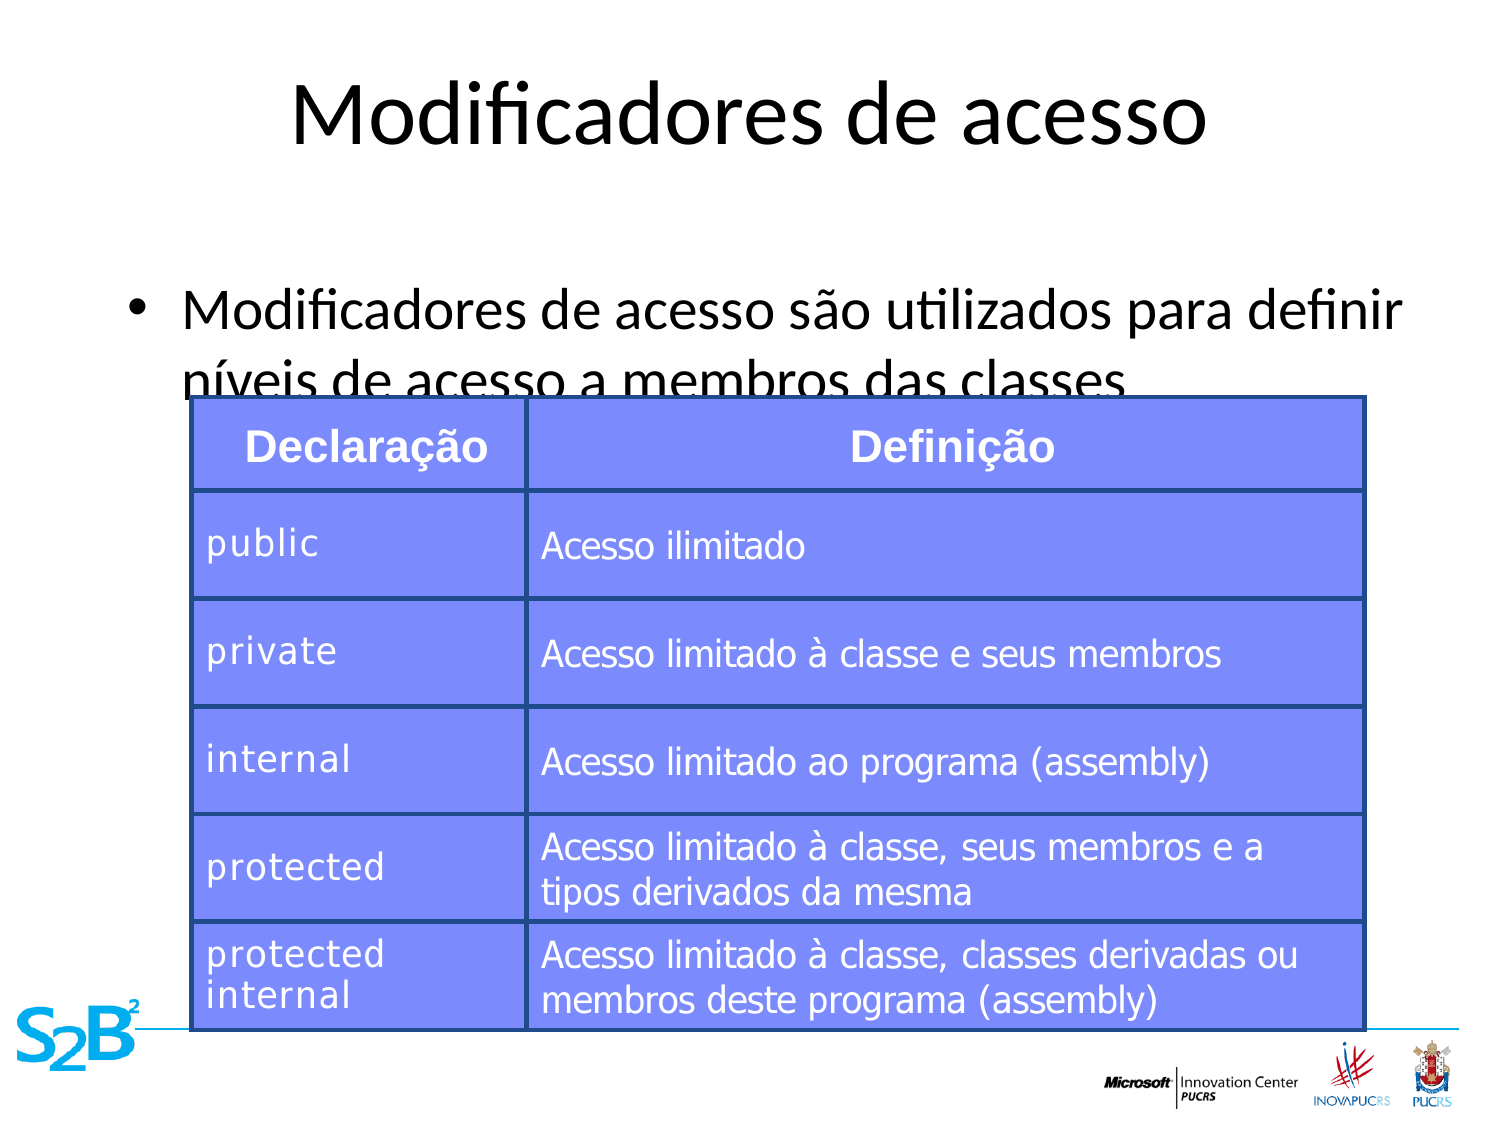

# Modificadores de acesso
Modificadores de acesso são utilizados para definir níveis de acesso a membros das classes
Declaração
Definição
public
Acesso ilimitado
private
Acesso limitado à classe e seus membros
internal
Acesso limitado ao programa (assembly)
protected
Acesso limitado à classe, seus membros e a tipos derivados da mesma
protected internal
Acesso limitado à classe, classes derivadas ou membros deste programa (assembly)